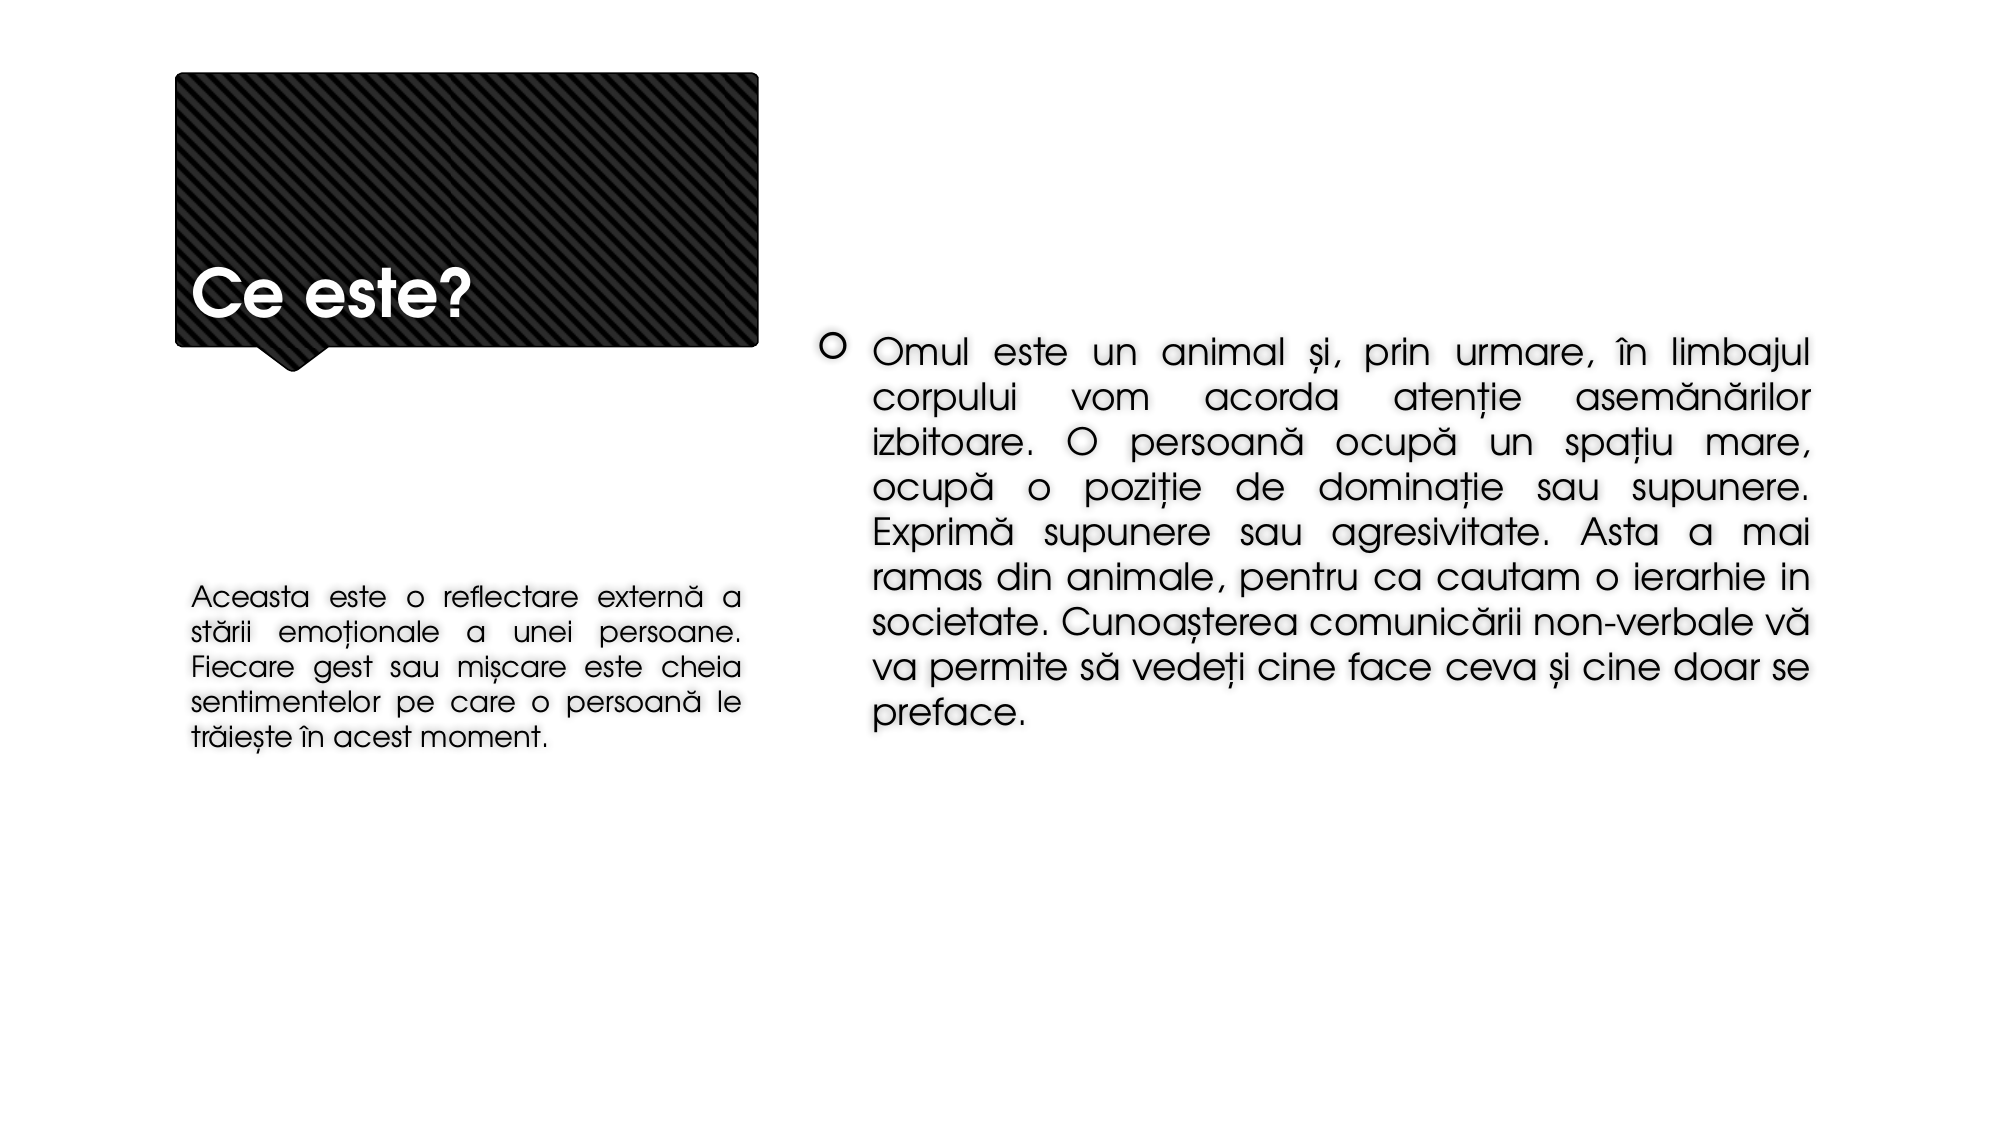

# Ce este?
Omul este un animal și, prin urmare, în limbajul corpului vom acorda atenție asemănărilor izbitoare. O persoană ocupă un spațiu mare, ocupă o poziție de dominație sau supunere. Exprimă supunere sau agresivitate. Asta a mai ramas din animale, pentru ca cautam o ierarhie in societate. Cunoașterea comunicării non-verbale vă va permite să vedeți cine face ceva și cine doar se preface.
Aceasta este o reflectare externă a stării emoționale a unei persoane. Fiecare gest sau mișcare este cheia sentimentelor pe care o persoană le trăiește în acest moment.